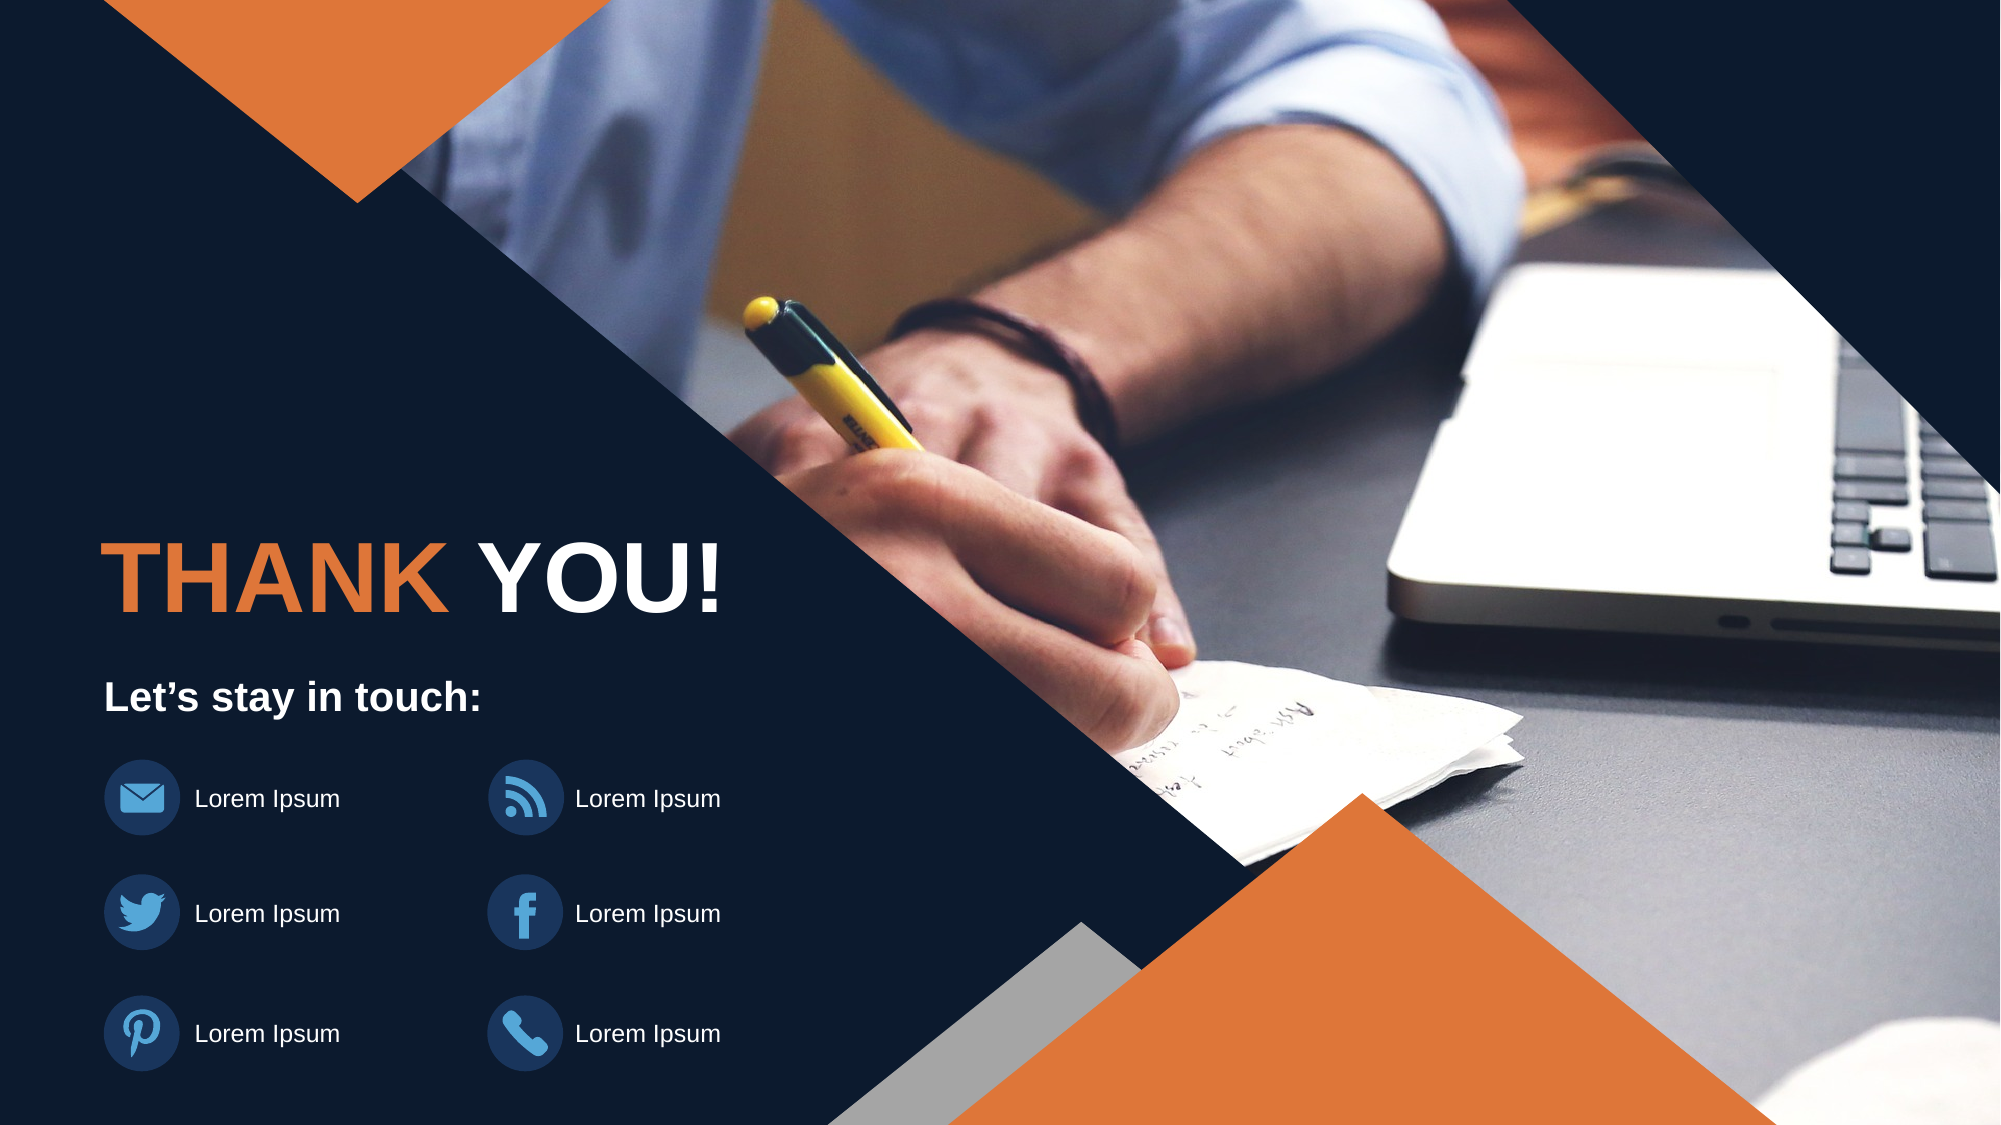

# THANK YOU!
Let’s stay in touch:

Lorem Ipsum
Lorem Ipsum

Lorem Ipsum
Lorem Ipsum

Lorem Ipsum
Lorem Ipsum